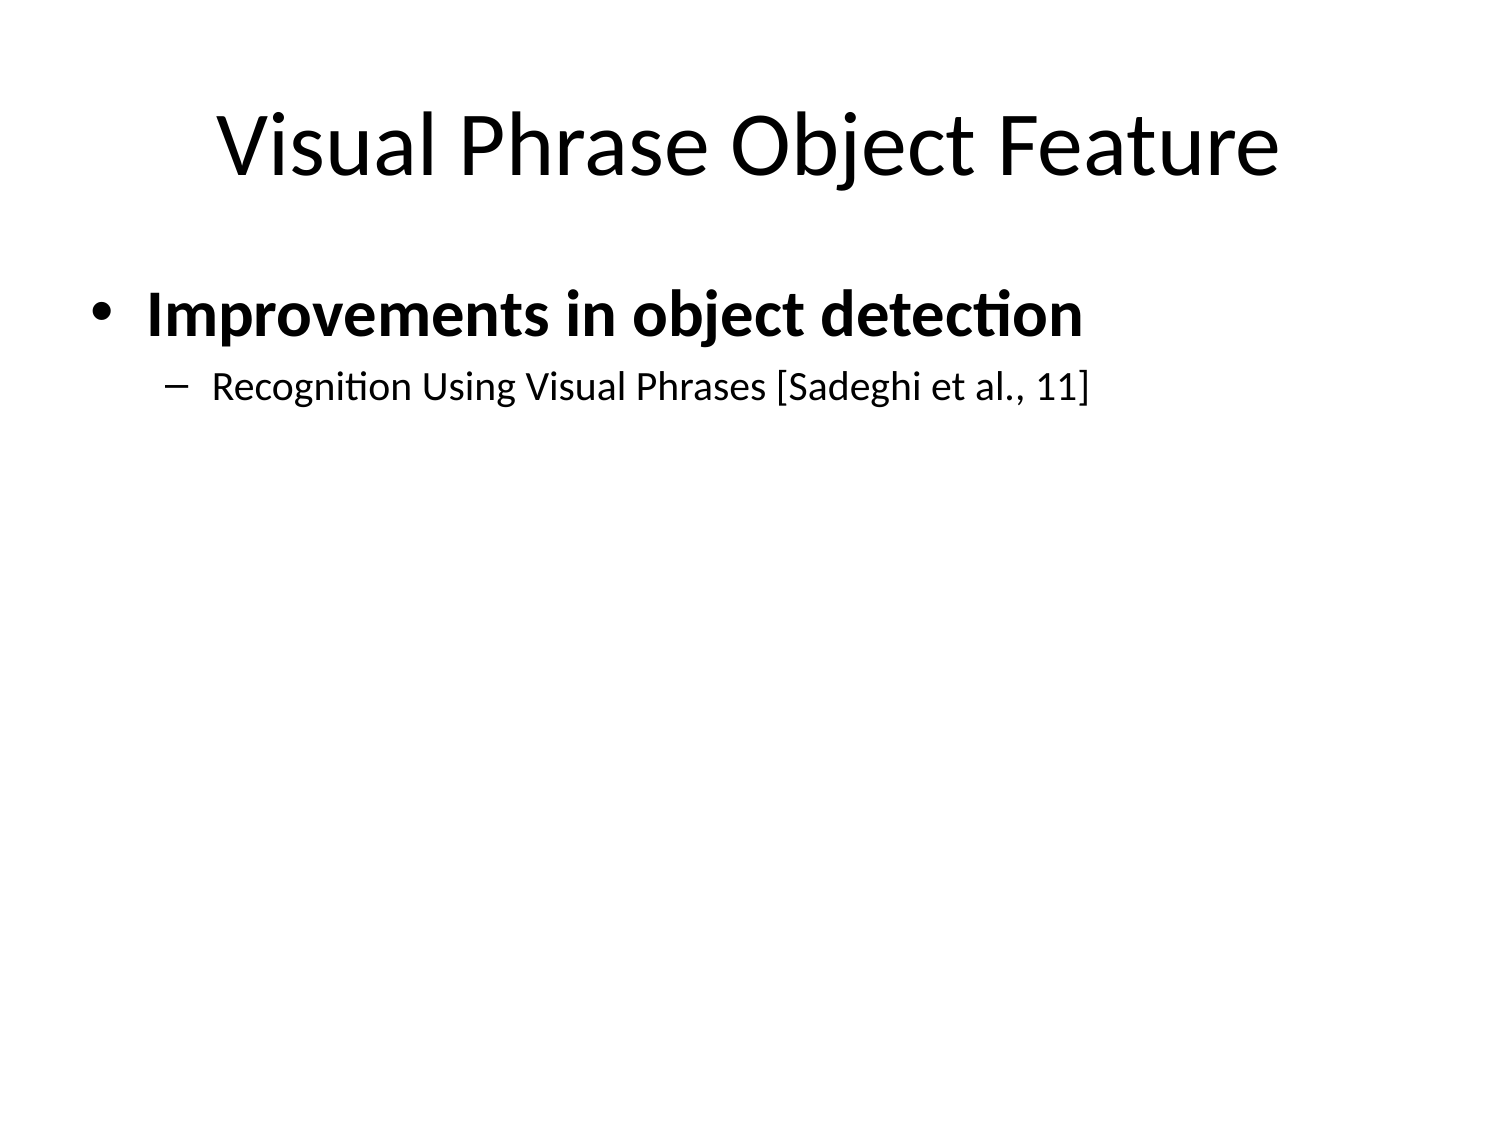

# Visual Phrase Object Feature
Improvements in object detection
Recognition Using Visual Phrases [Sadeghi et al., 11]